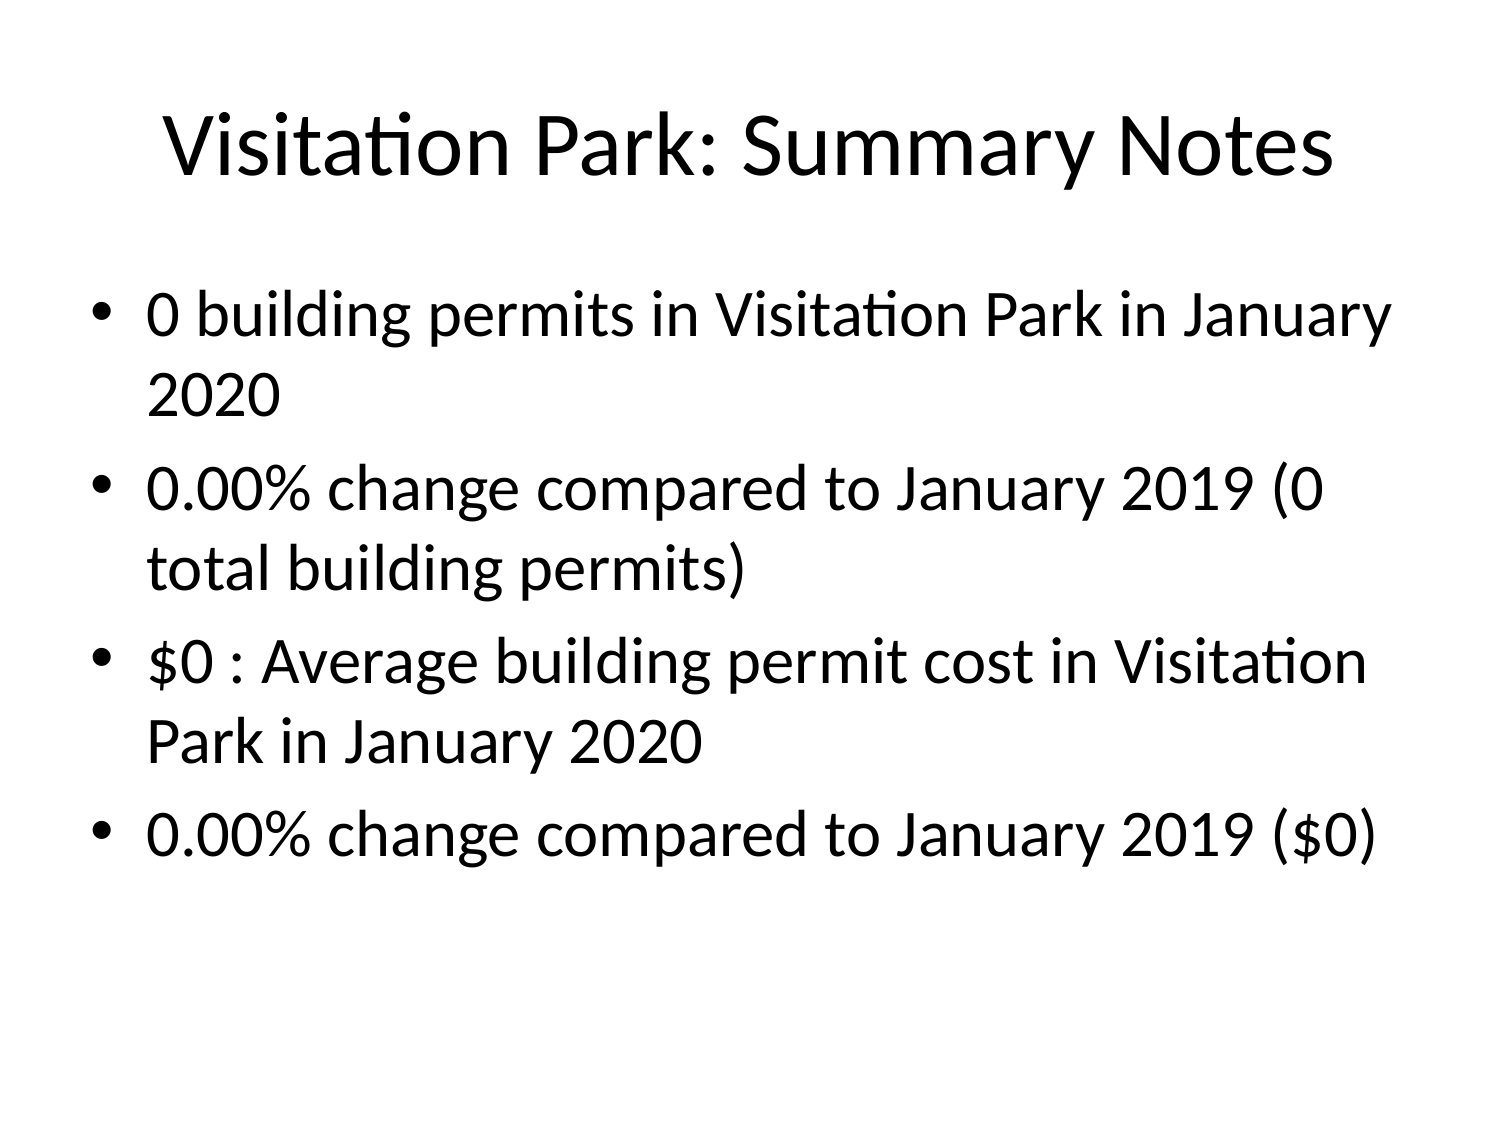

# Visitation Park: Summary Notes
0 building permits in Visitation Park in January 2020
0.00% change compared to January 2019 (0 total building permits)
$0 : Average building permit cost in Visitation Park in January 2020
0.00% change compared to January 2019 ($0)